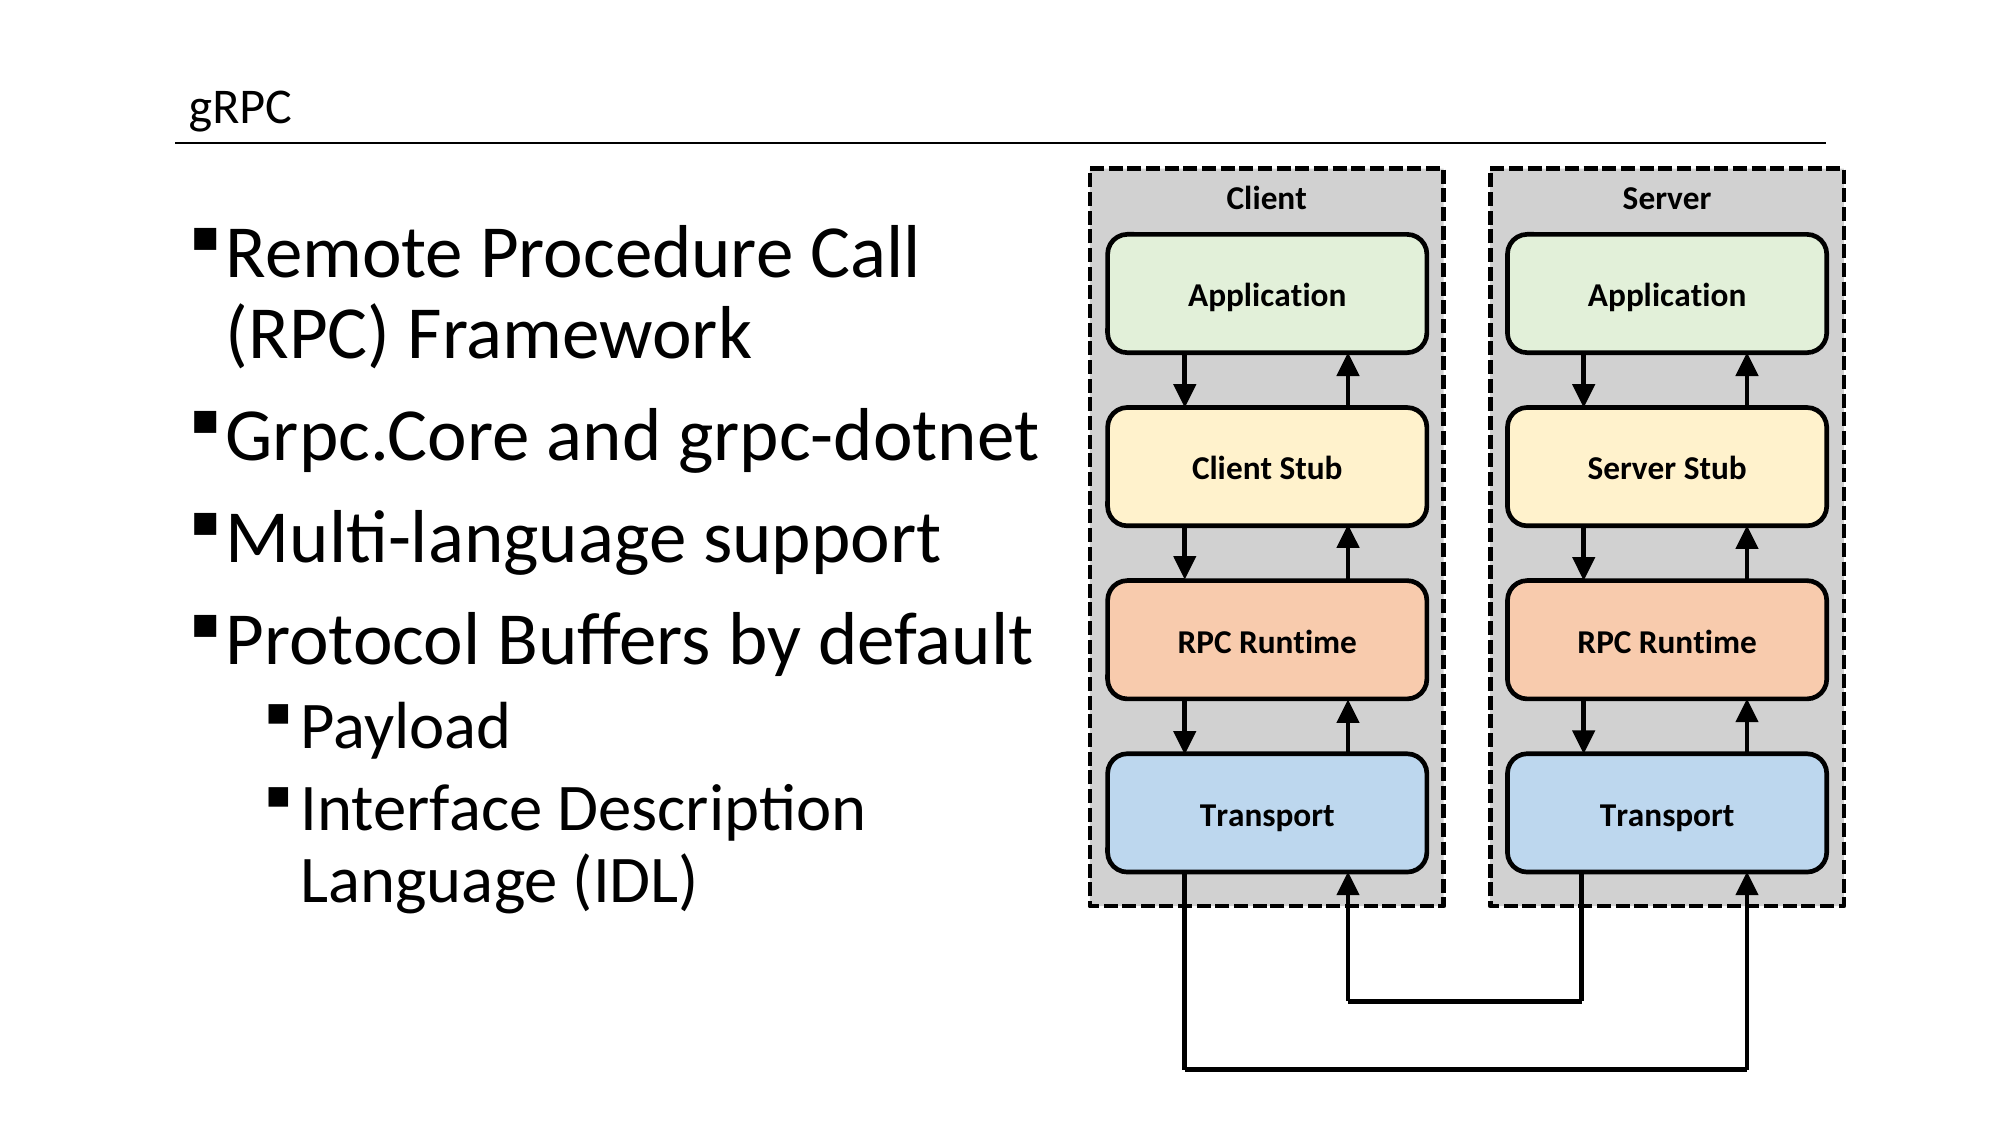

| gRPC |
| --- |
Server
Client
Application
Application
Client Stub
Server Stub
RPC Runtime
RPC Runtime
Transport
Transport
Remote Procedure Call (RPC) Framework
Grpc.Core and grpc-dotnet
Multi-language support
Protocol Buffers by default
Payload
Interface Description Language (IDL)